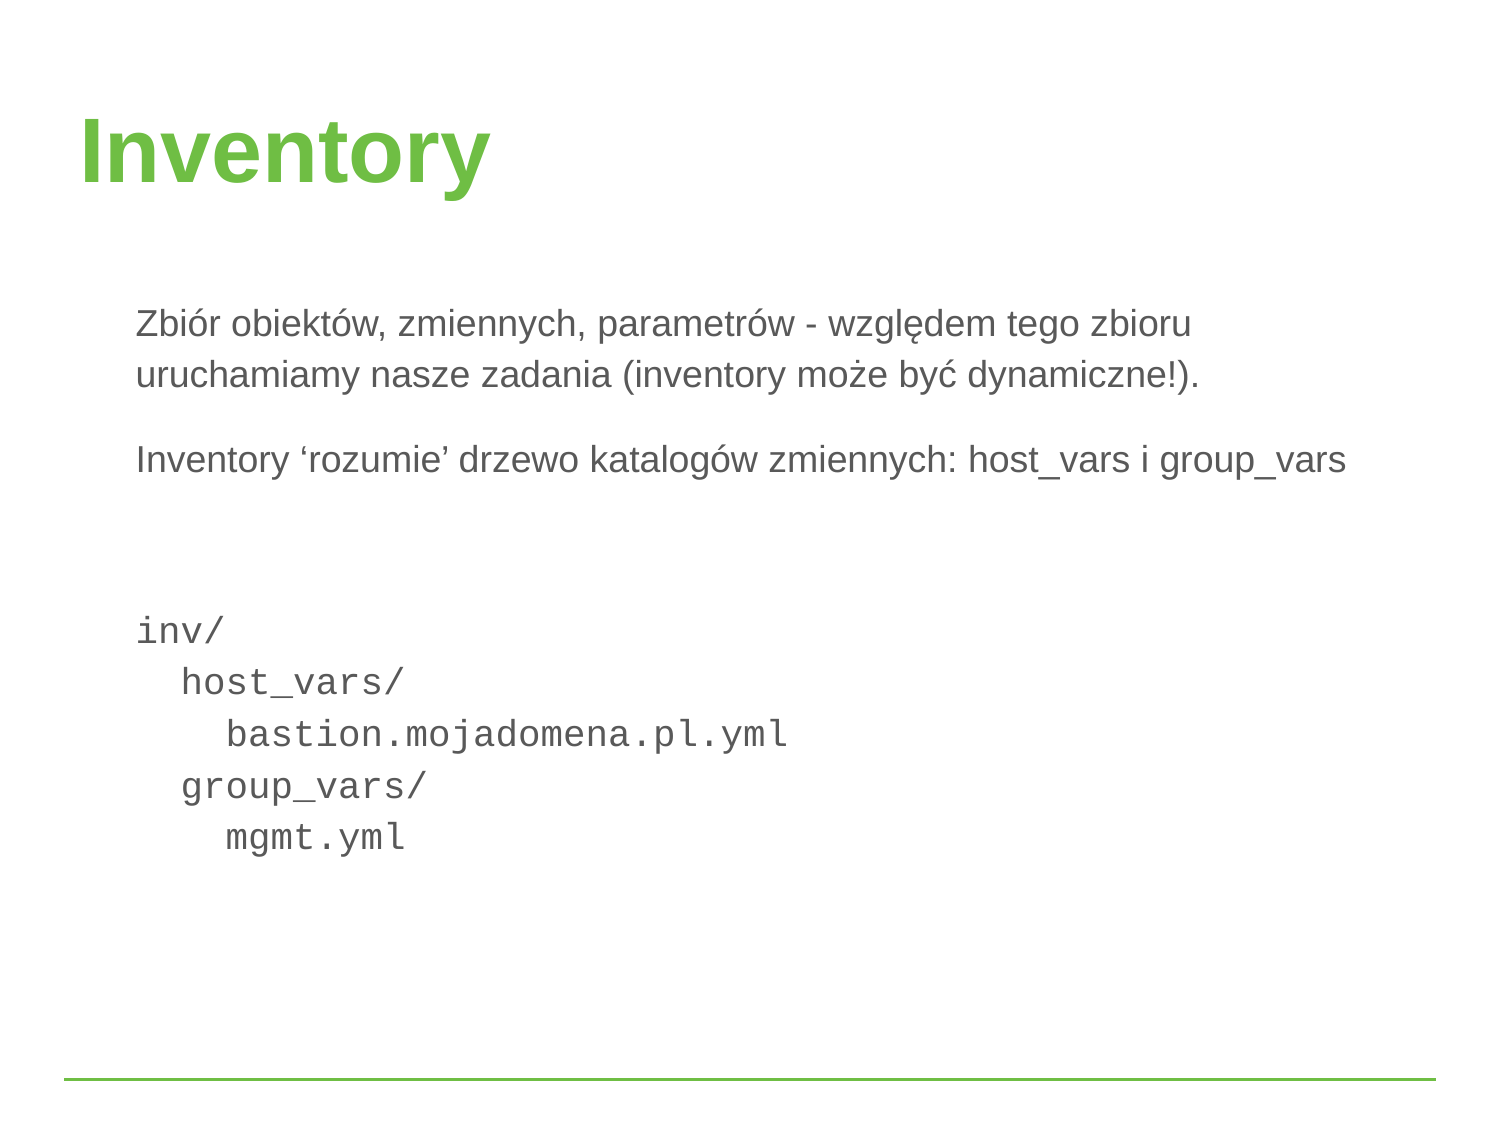

Inventory
Zbiór obiektów, zmiennych, parametrów - względem tego zbioru uruchamiamy nasze zadania (inventory może być dynamiczne!).
Inventory ‘rozumie’ drzewo katalogów zmiennych: host_vars i group_vars

inv/
  host_vars/
    bastion.mojadomena.pl.yml
  group_vars/
    mgmt.yml